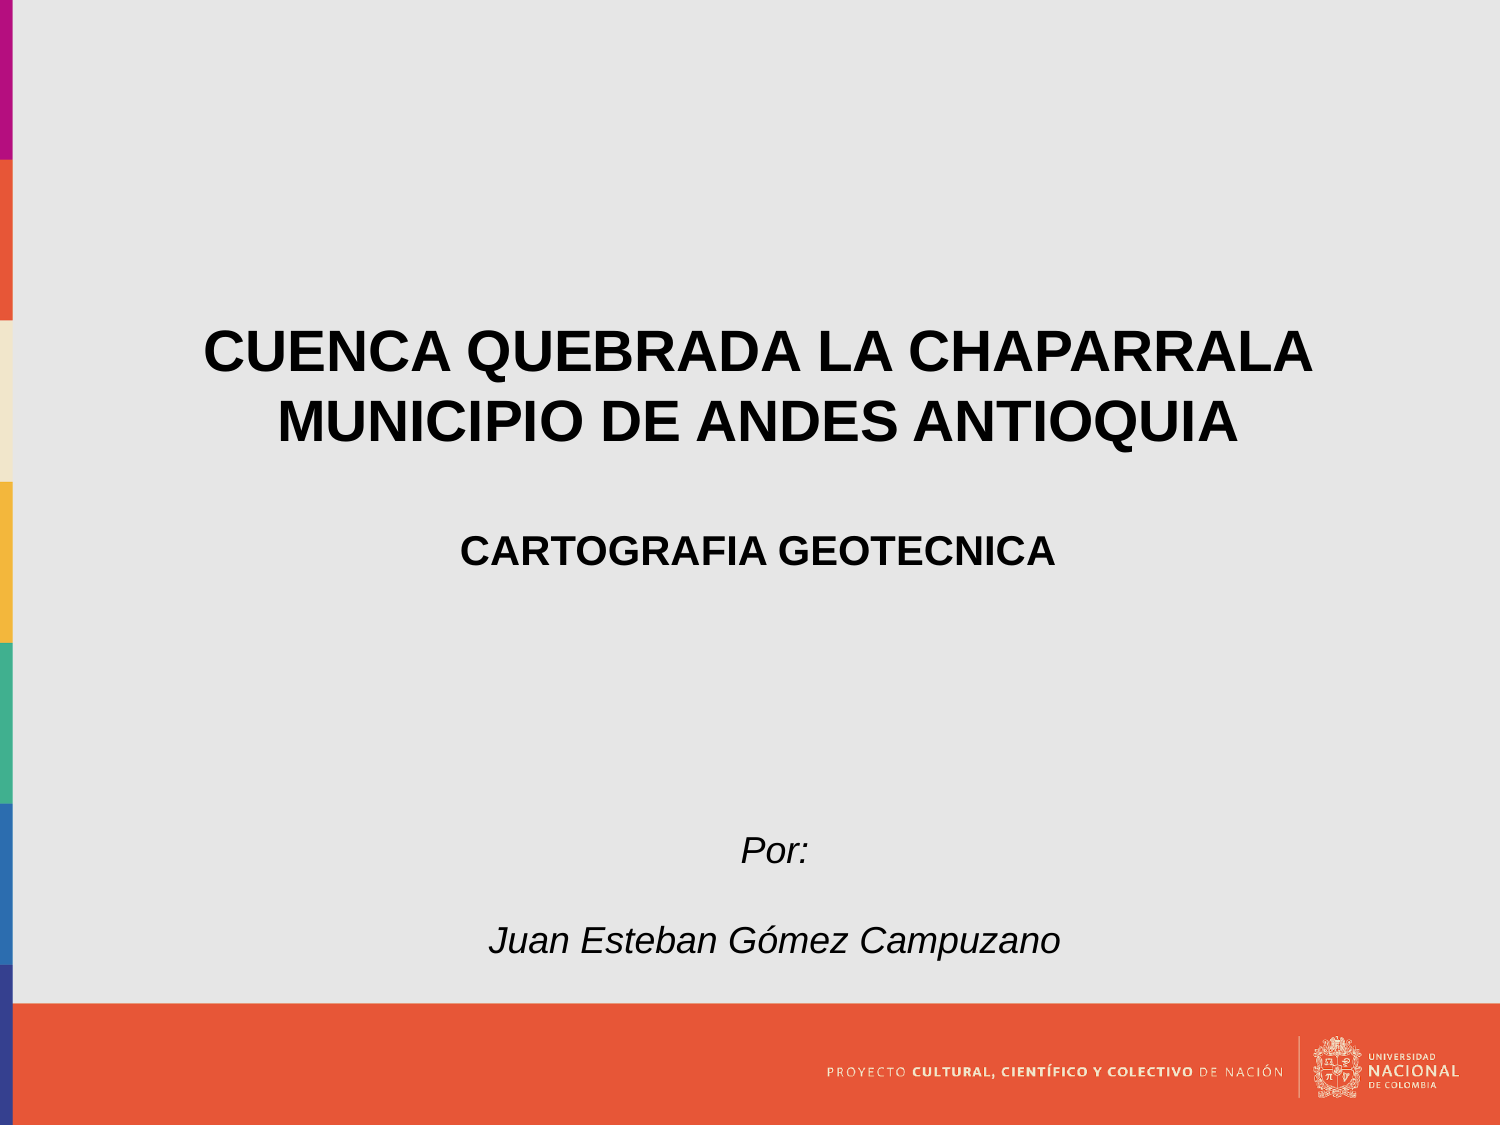

CUENCA QUEBRADA LA CHAPARRALA MUNICIPIO DE ANDES ANTIOQUIA

CARTOGRAFIA GEOTECNICA
Por:

Juan Esteban Gómez Campuzano